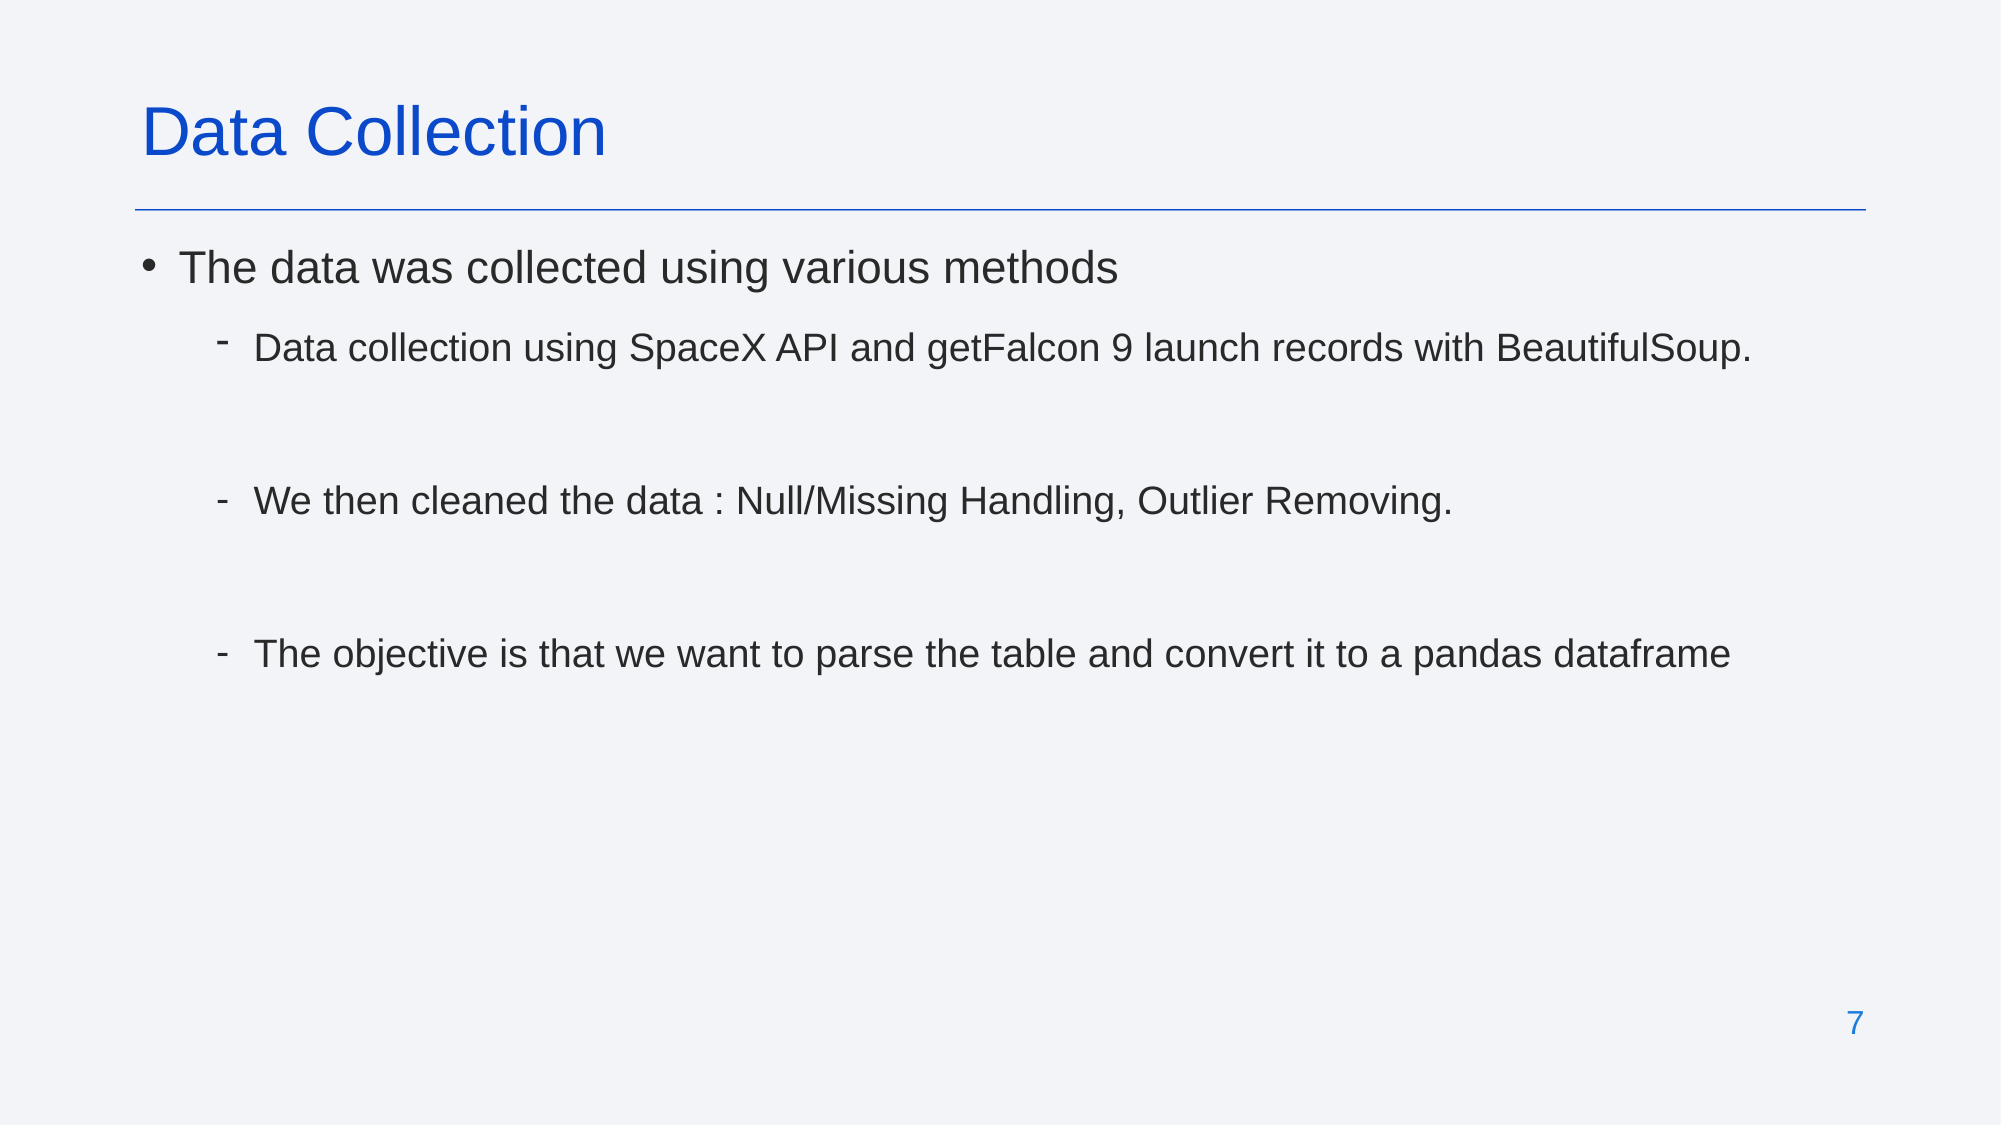

Data Collection
The data was collected using various methods
Data collection using SpaceX API and getFalcon 9 launch records with BeautifulSoup.

We then cleaned the data : Null/Missing Handling, Outlier Removing.

The objective is that we want to parse the table and convert it to a pandas dataframe

7